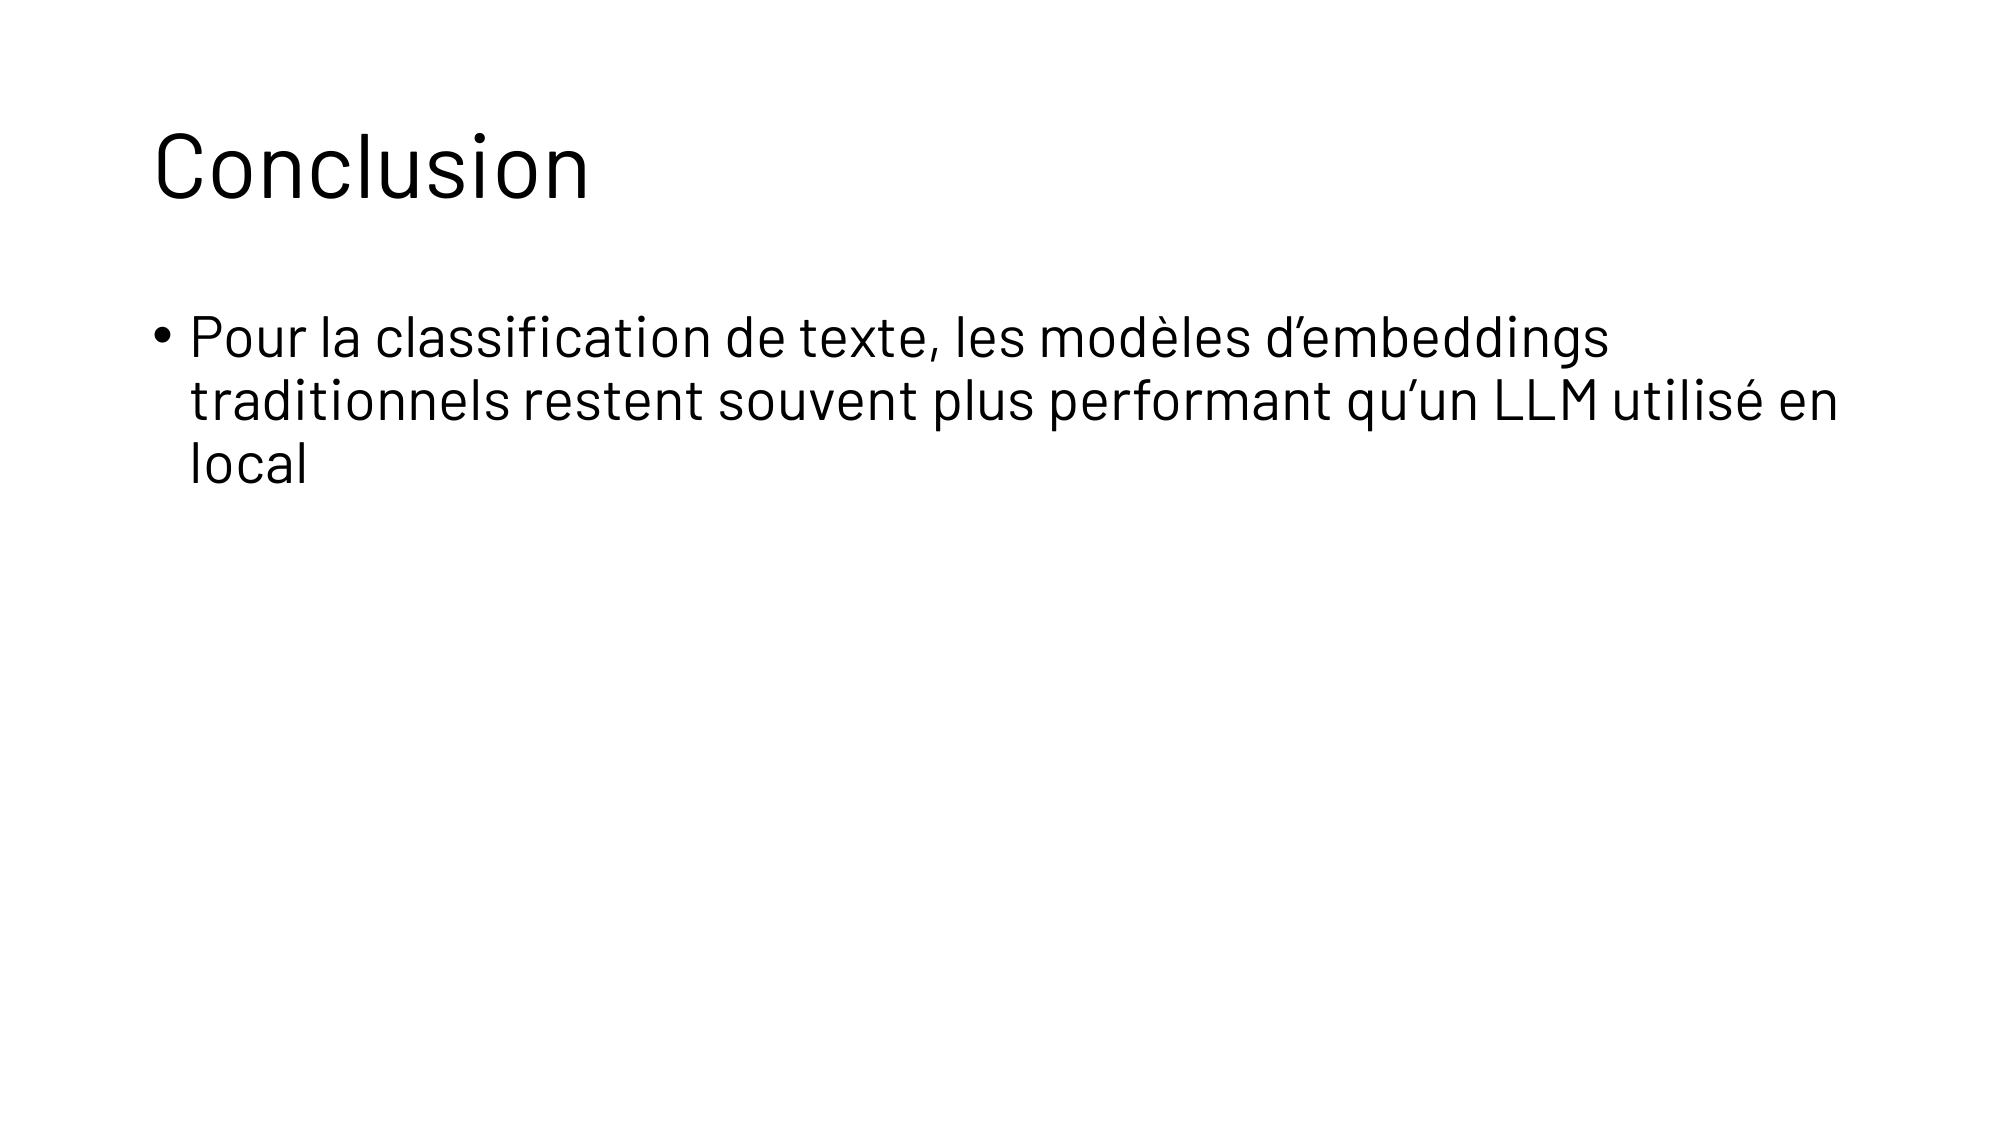

# Conclusion
Pour la classification de texte, les modèles d’embeddings traditionnels restent souvent plus performant qu’un LLM utilisé en local